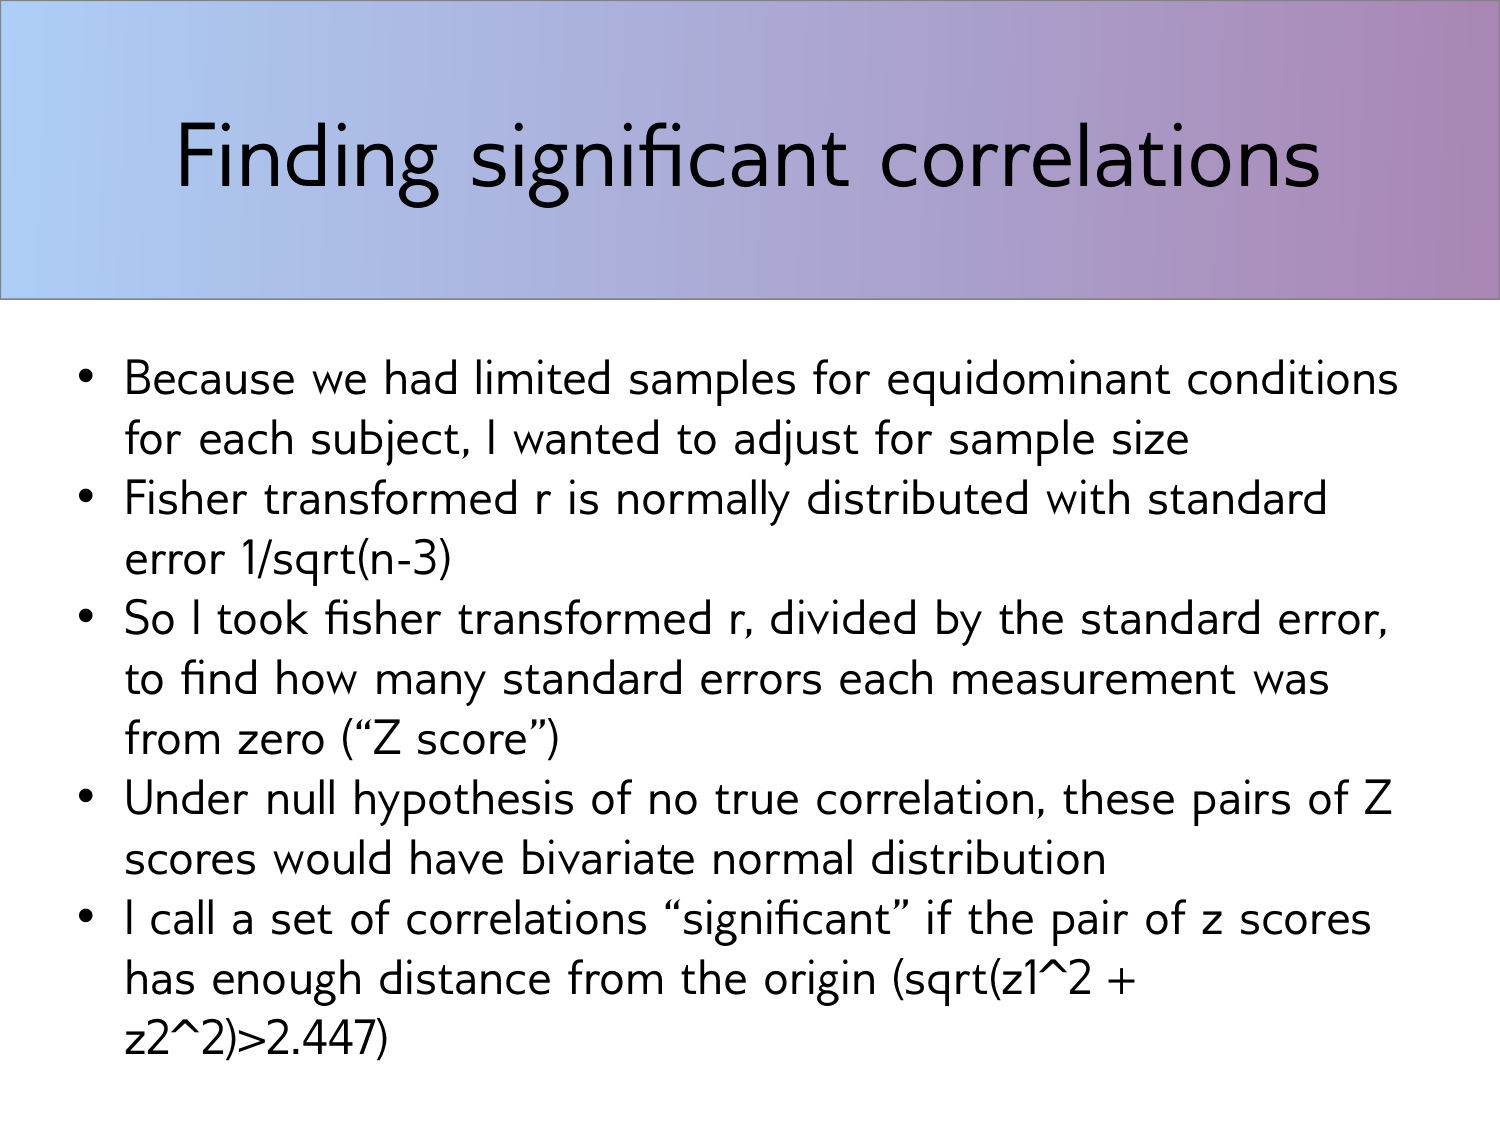

# Finding significant correlations
Because we had limited samples for equidominant conditions for each subject, I wanted to adjust for sample size
Fisher transformed r is normally distributed with standard error 1/sqrt(n-3)
So I took fisher transformed r, divided by the standard error, to find how many standard errors each measurement was from zero (“Z score”)
Under null hypothesis of no true correlation, these pairs of Z scores would have bivariate normal distribution
I call a set of correlations “significant” if the pair of z scores has enough distance from the origin (sqrt(z1^2 + z2^2)>2.447)